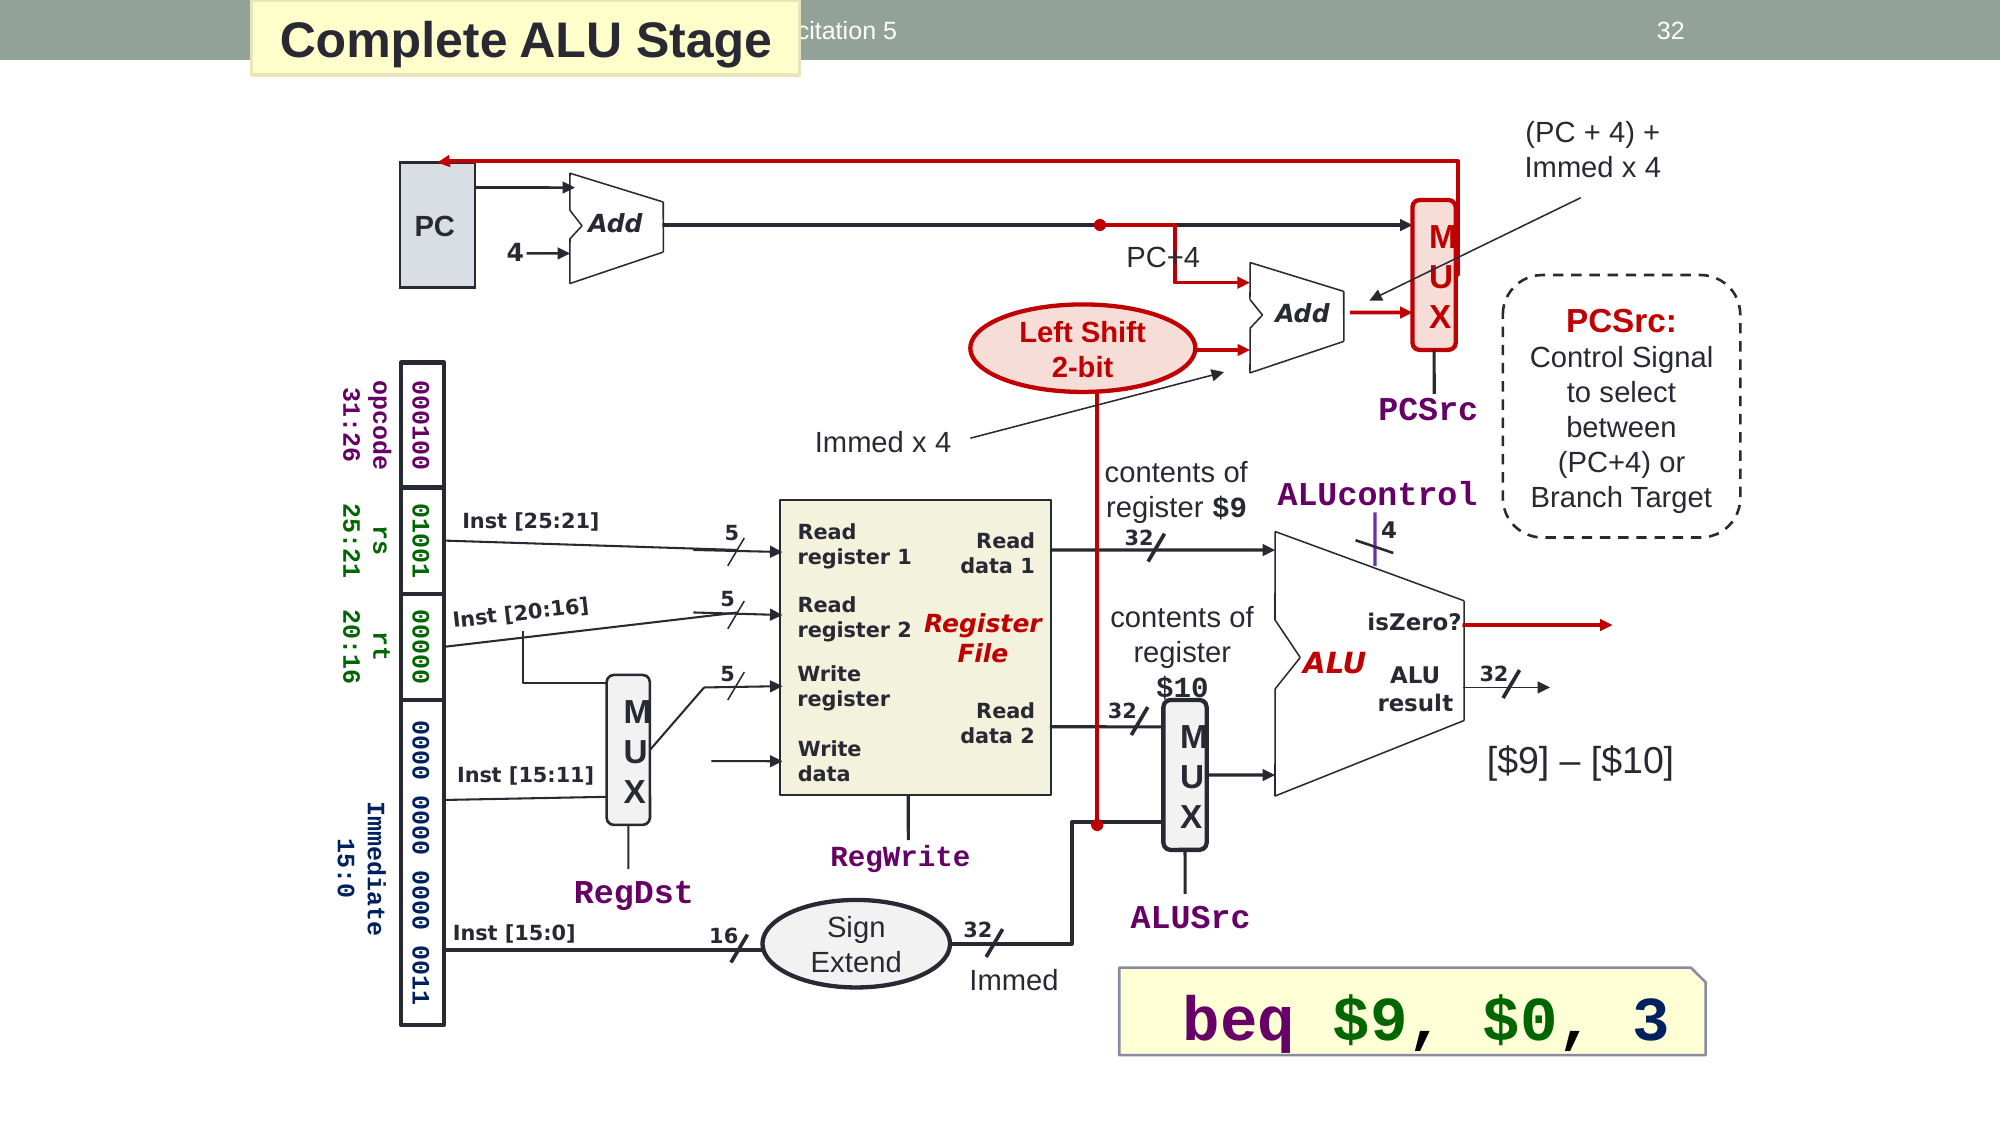

Complete ALU Stage

Recitation 5
32
(PC + 4) + Immed x 4
PC

Add

4

MUX
PC+4

Add

PCSrc:
Control Signal to select between (PC+4) or Branch Target
Left Shift 2-bit

PCSrc
Immed x 4
contents of register $9
ALUcontrol
opcode
31:26
rs
25:21
rt
20:16
Inst [25:21]

4
Read
register 1
5

32
Read
data 1

5
Read
register 2
Inst [20:16]
Register
File
isZero?

contents of register $10

ALU
5
Write
register
32
ALU
result

0000 0000 0000 0011
000100
01001
00000

MUX

32
Read
data 2
MUX

[$9] – [$10]

Write
data
Inst [15:11]

RegWrite
Immediate
15:0

RegDst
ALUSrc
Sign Extend
32
Inst [15:0]
16

Immed
 beq $9, $0, 3